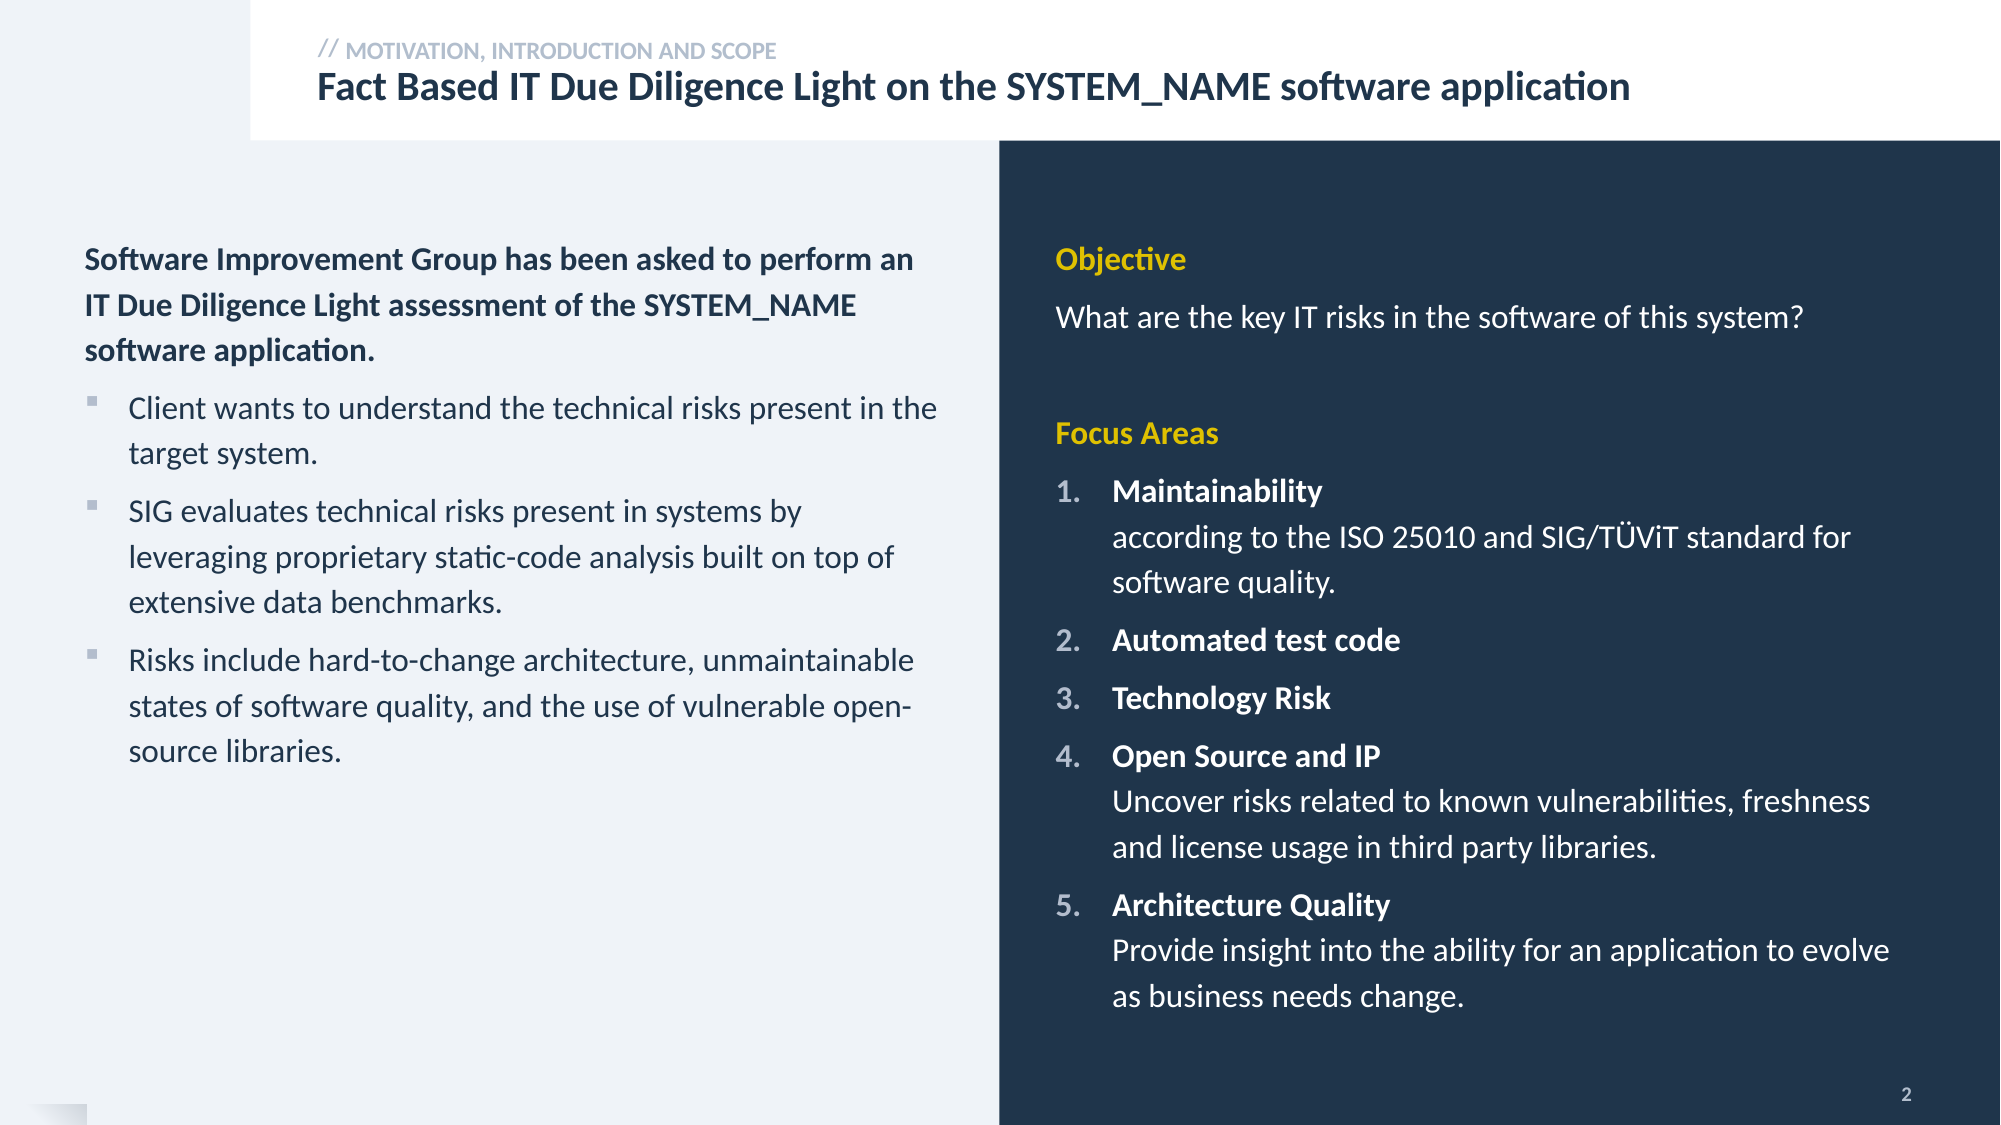

Motivation, introduction and scope
# Fact Based IT Due Diligence Light on the SYSTEM_NAME software application
Objective
What are the key IT risks in the software of this system?

Focus Areas
Maintainability
according to the ISO 25010 and SIG/TÜViT standard for software quality.
Automated test code
Technology Risk
Open Source and IP
Uncover risks related to known vulnerabilities, freshness and license usage in third party libraries.
Architecture Quality
Provide insight into the ability for an application to evolve as business needs change.

Software Improvement Group has been asked to perform an IT Due Diligence Light assessment of the SYSTEM_NAME software application.
Client wants to understand the technical risks present in the target system.
SIG evaluates technical risks present in systems by leveraging proprietary static-code analysis built on top of extensive data benchmarks.
Risks include hard-to-change architecture, unmaintainable states of software quality, and the use of vulnerable open-source libraries.

2